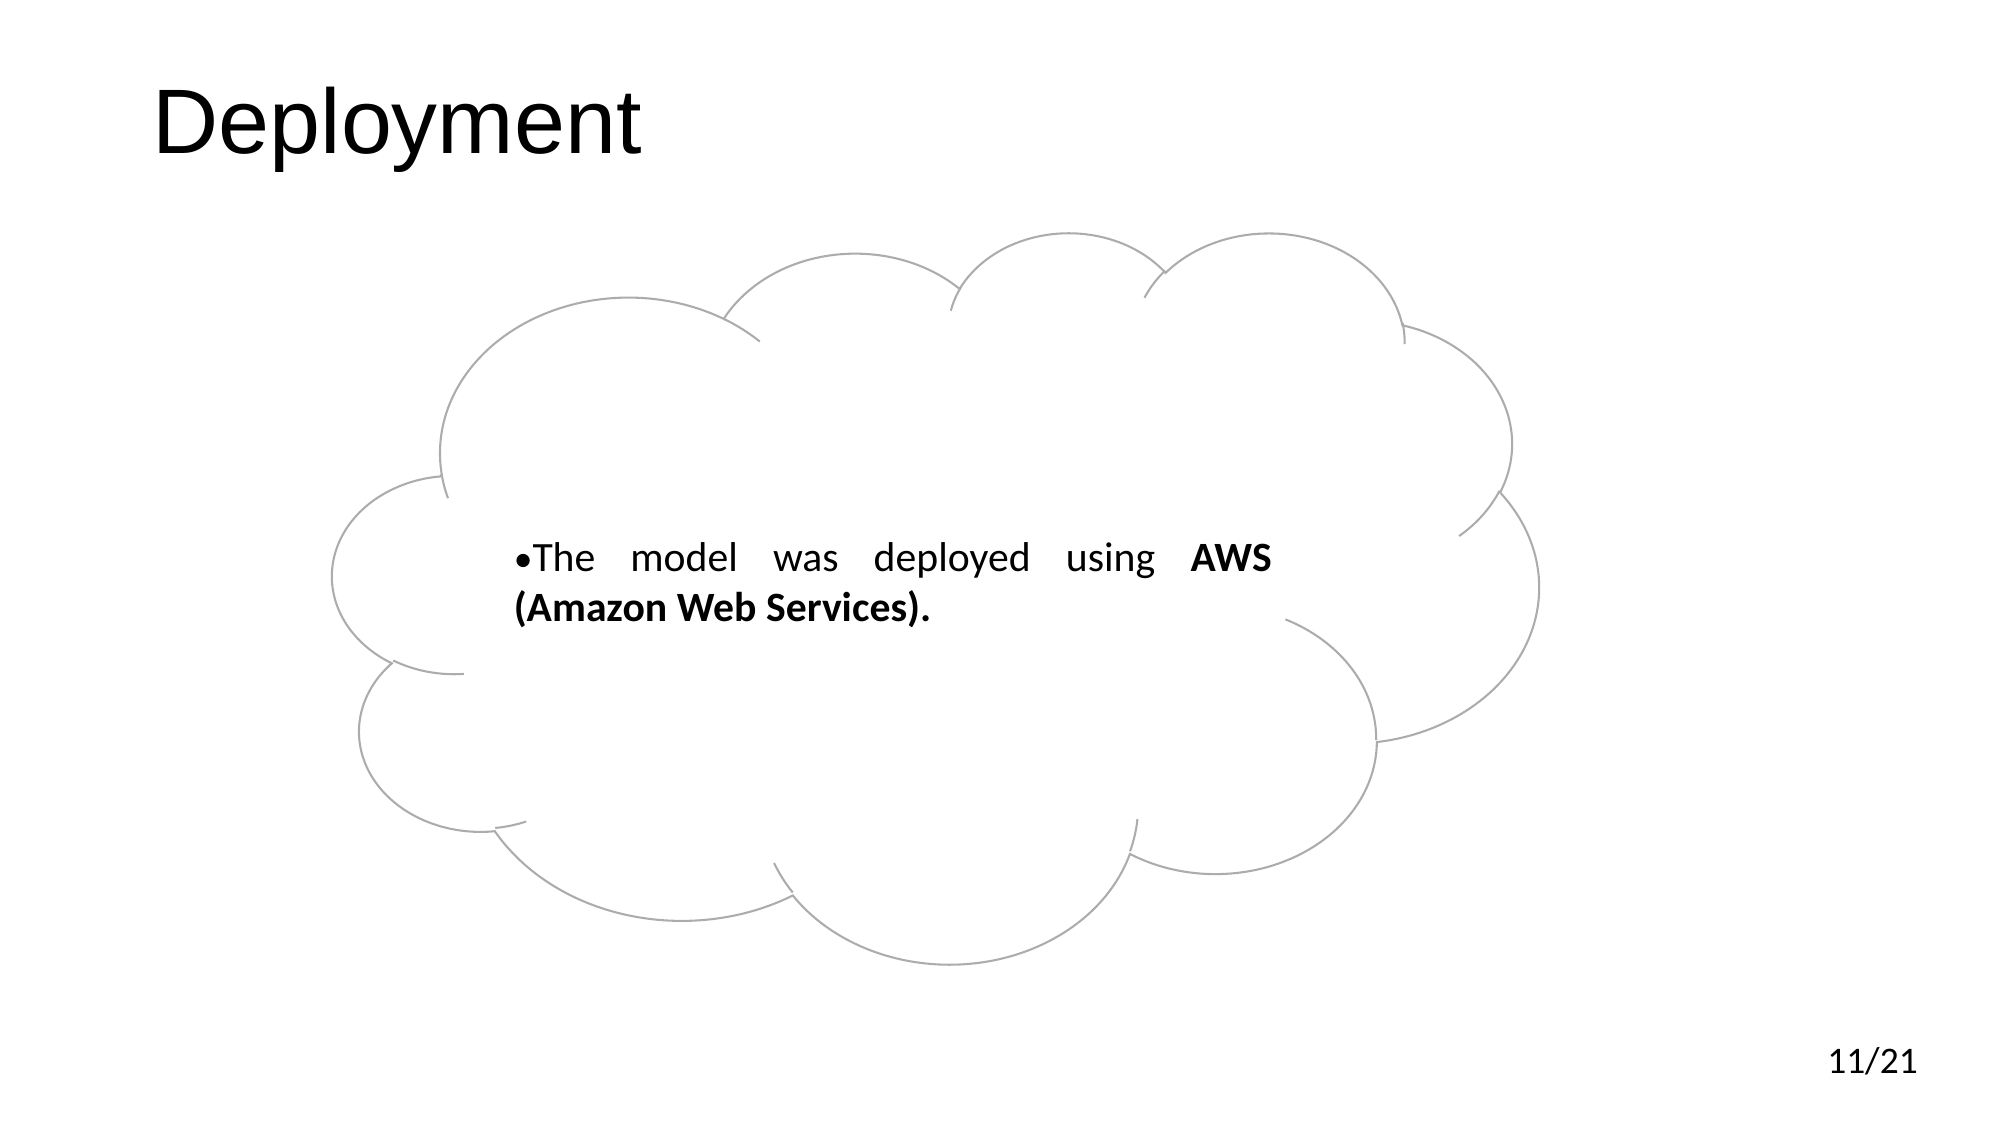

# Deployment

•The model was deployed using AWS (Amazon Web Services).

11/21